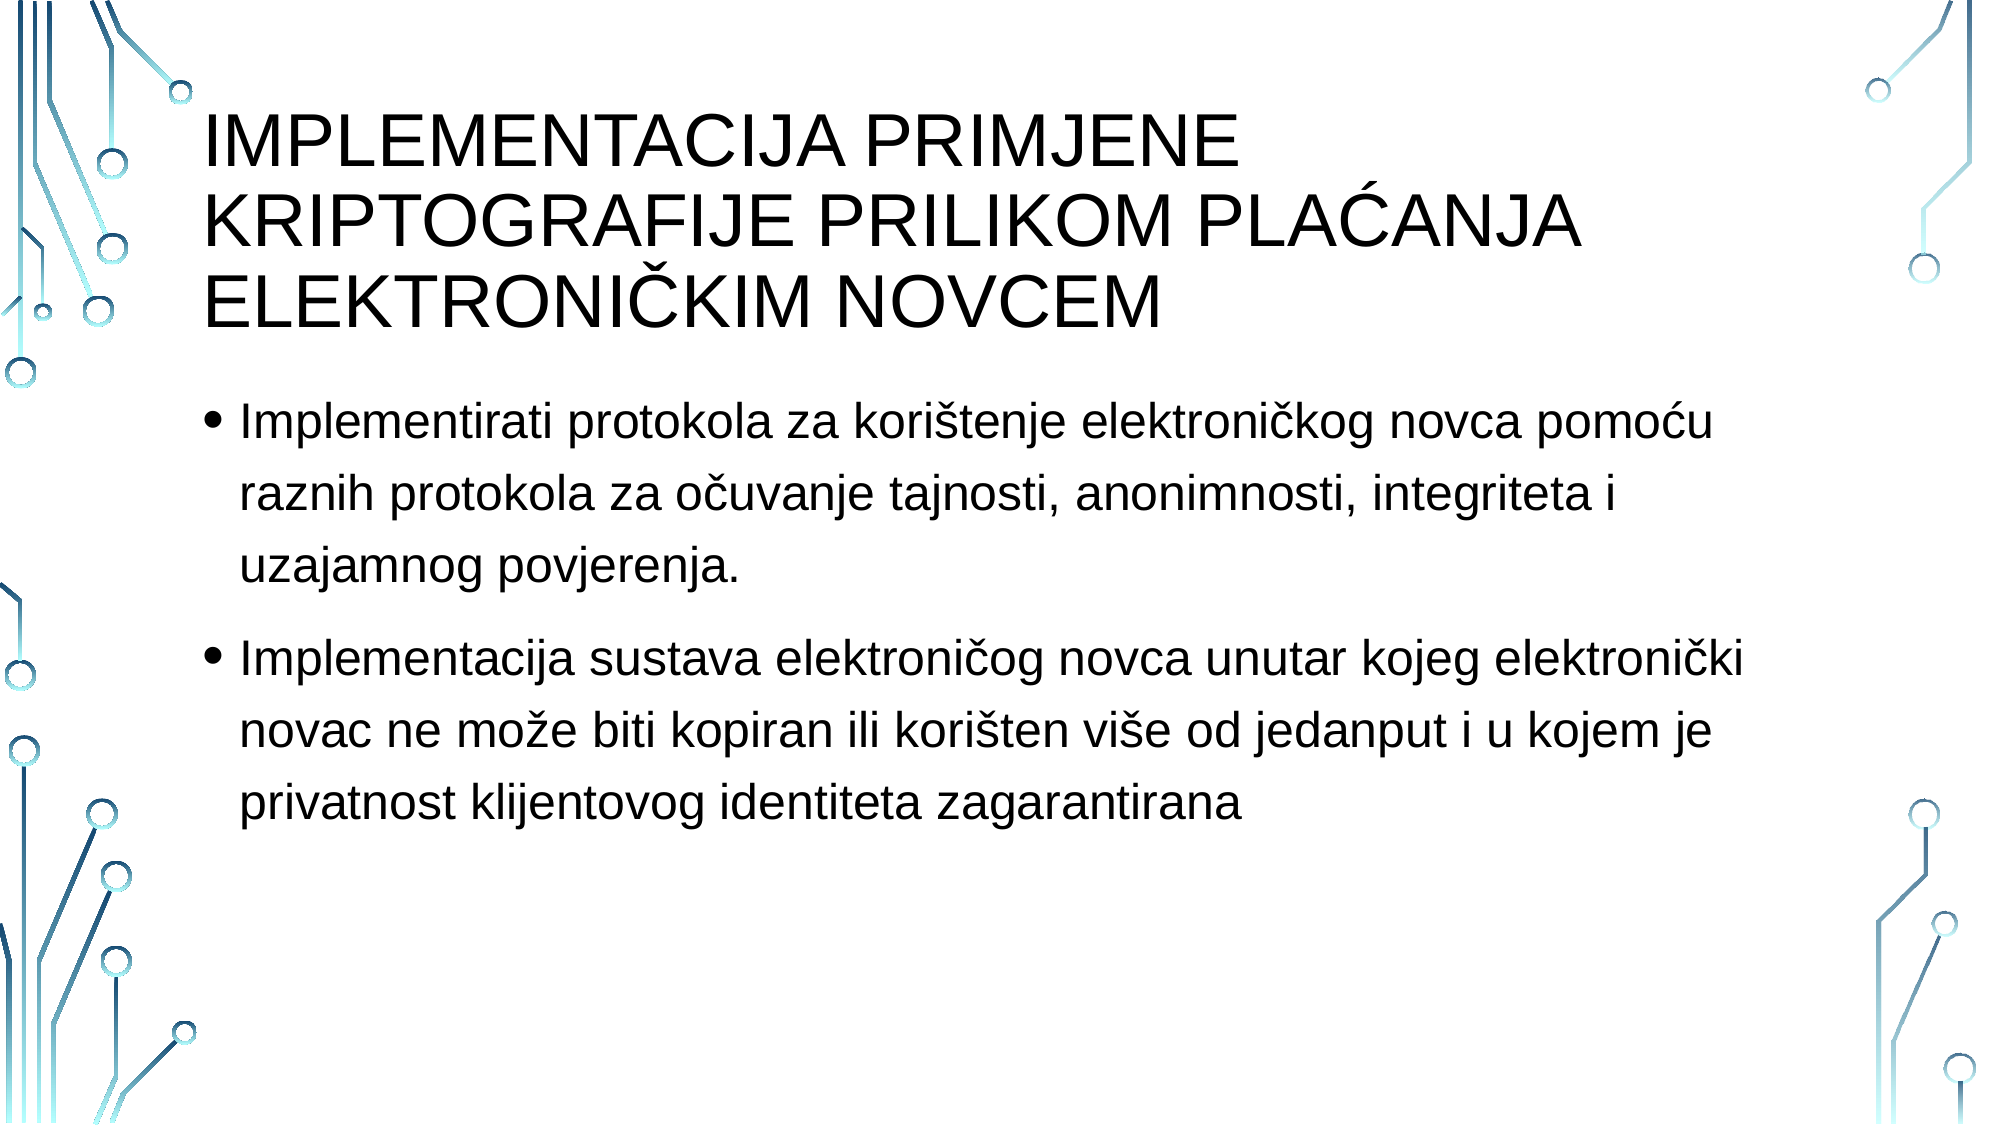

# IMPLEMENTACIJA PRIMJENE KRIPTOGRAFIJE PRILIKOM PLAĆANJA ELEKTRONIČKIM NOVCEM
Implementirati protokola za korištenje elektroničkog novca pomoću raznih protokola za očuvanje tajnosti, anonimnosti, integriteta i uzajamnog povjerenja.
Implementacija sustava elektroničog novca unutar kojeg elektronički novac ne može biti kopiran ili korišten više od jedanput i u kojem je privatnost klijentovog identiteta zagarantirana